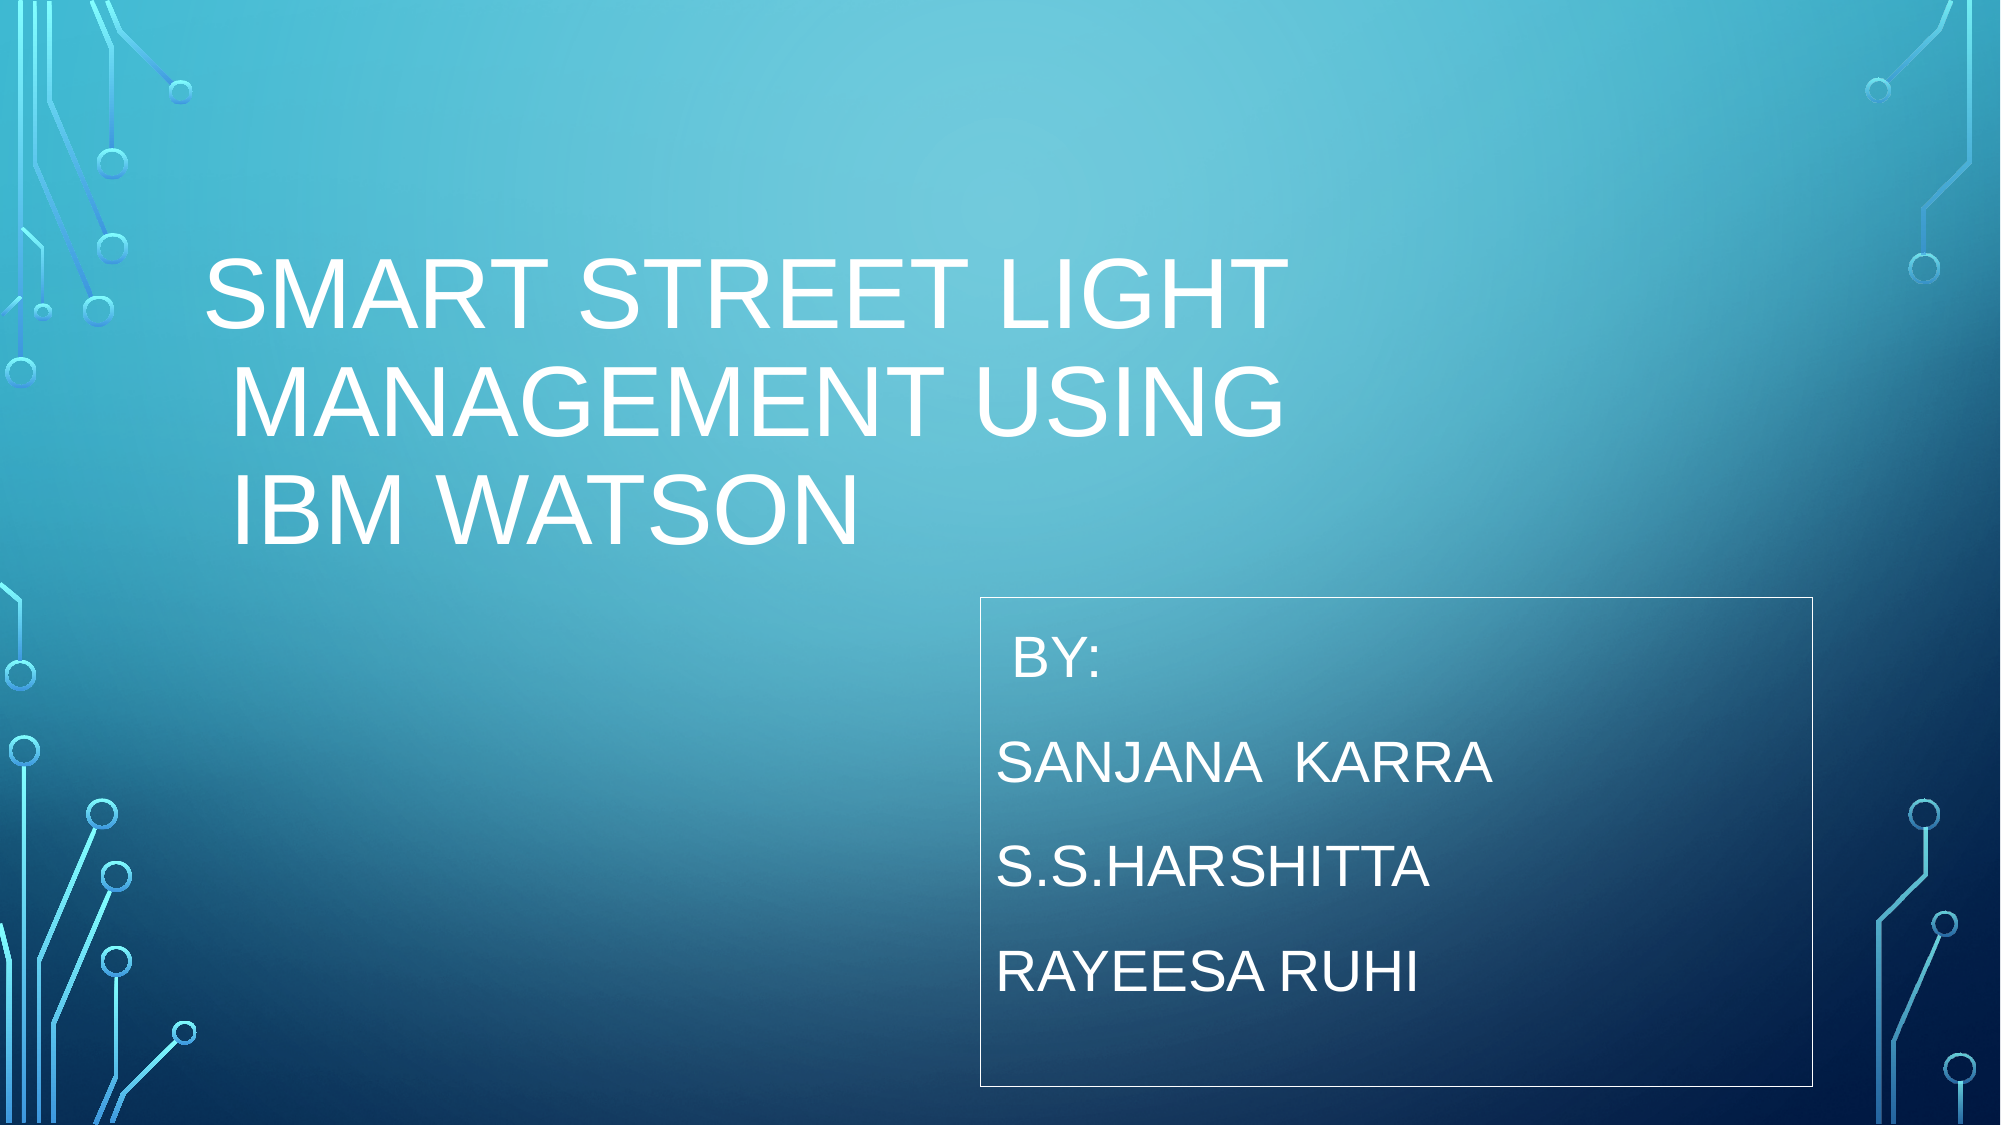

# Smart Street light management using ibm Watson
 by:
Sanjana  karra
S.s.Harshitta
Rayeesa ruhi